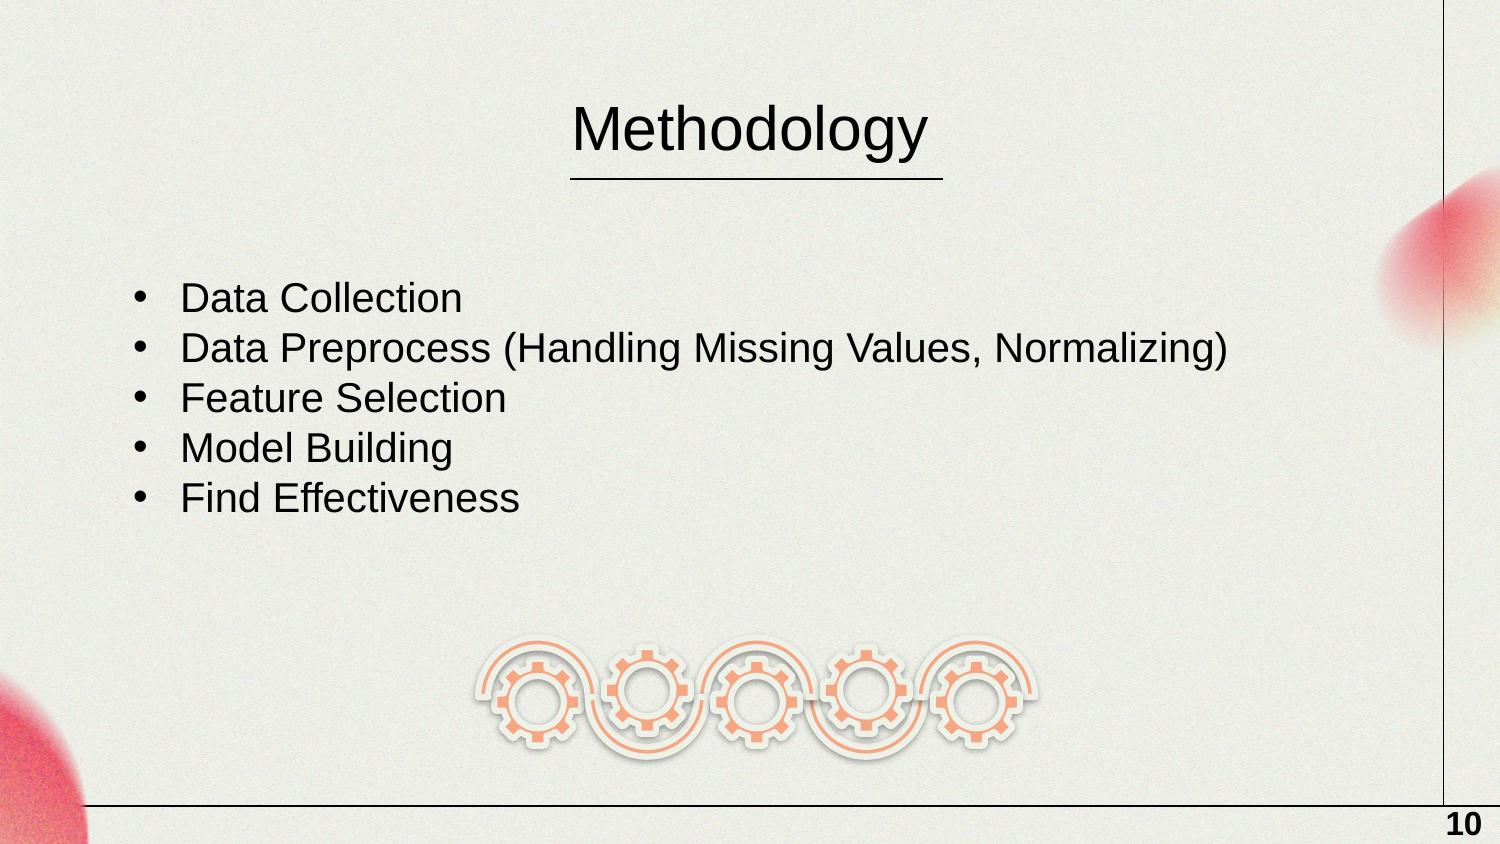

# Methodology
Data Collection
Data Preprocess (Handling Missing Values, Normalizing)
Feature Selection
Model Building
Find Effectiveness

10